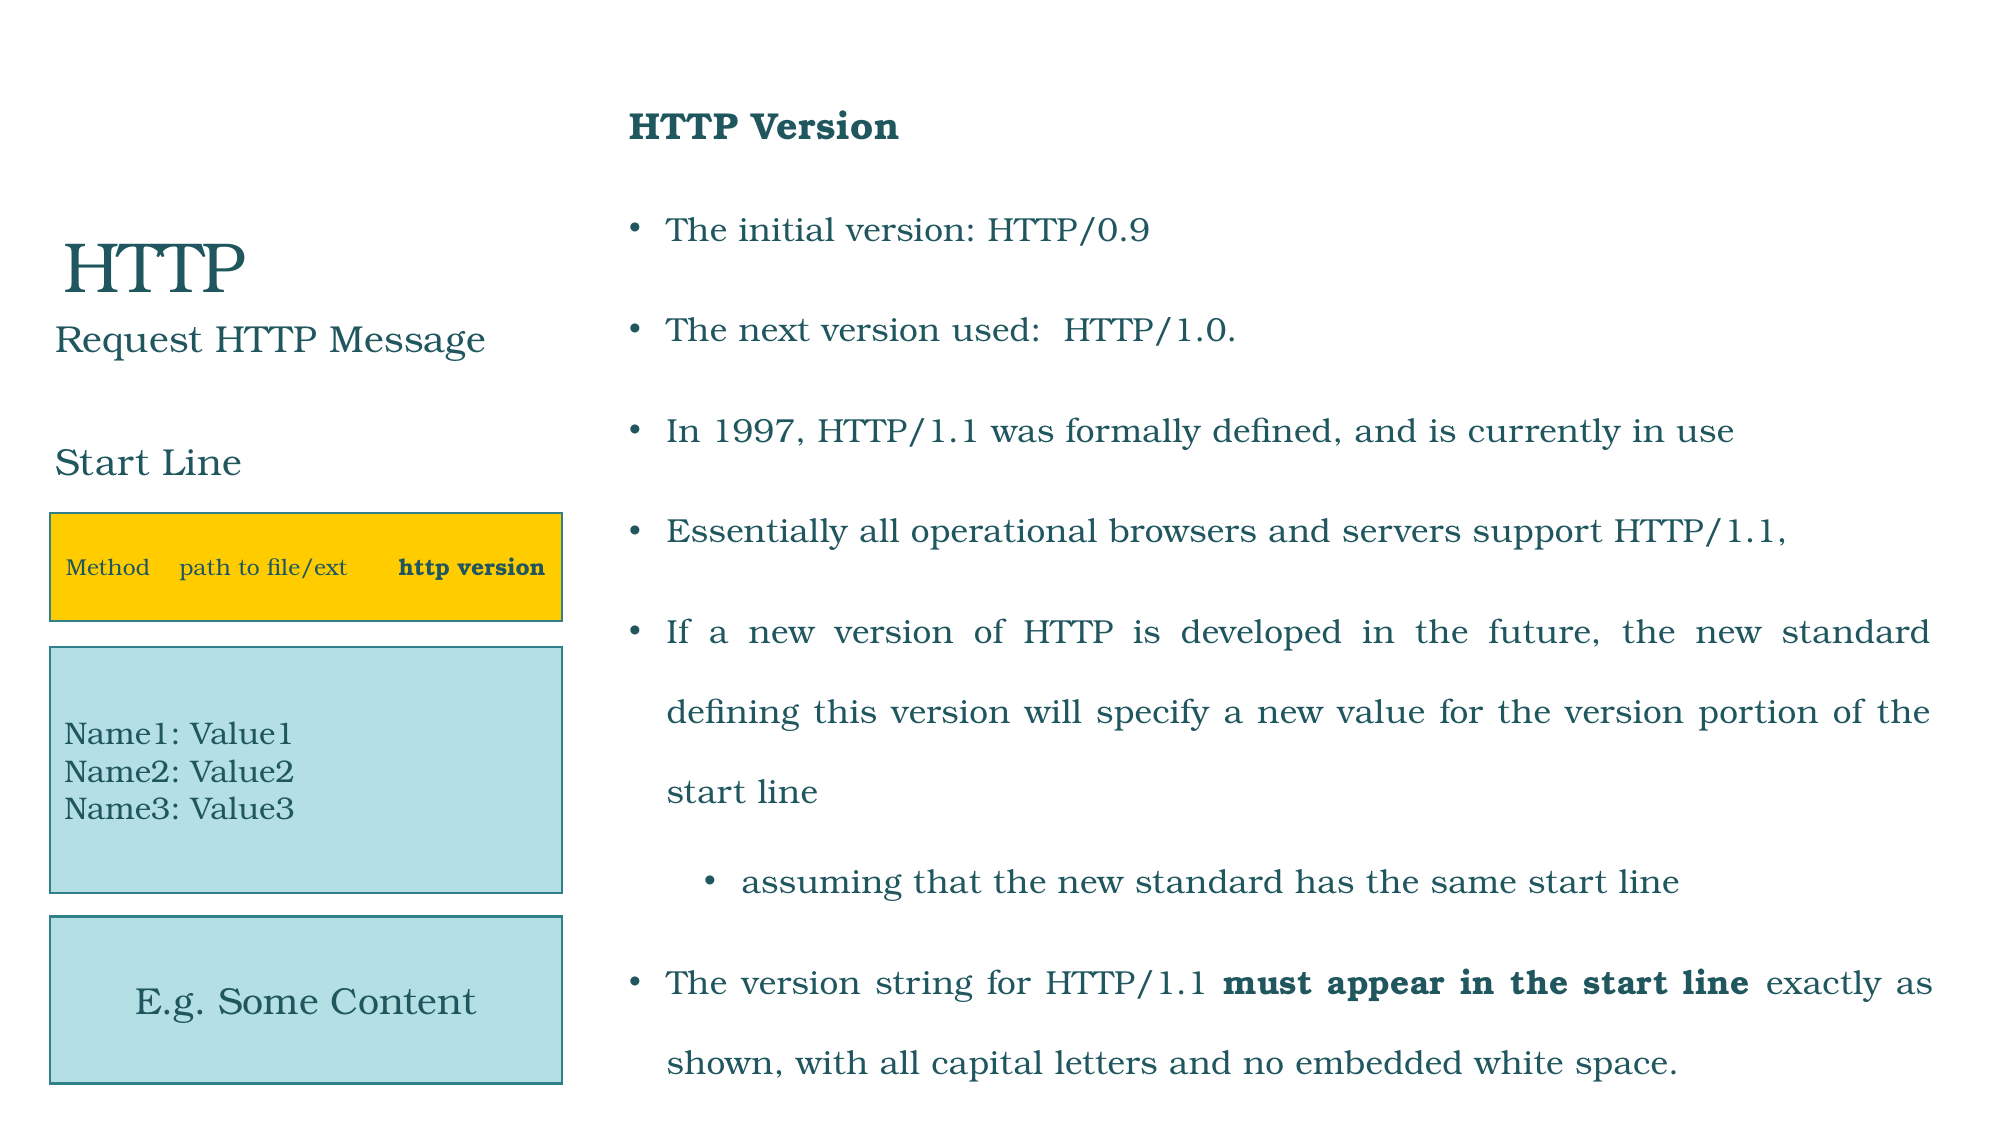

HTTP Version
The initial version: HTTP/0.9
The next version used:  HTTP/1.0.
In 1997, HTTP/1.1 was formally defined, and is currently in use
Essentially all operational browsers and servers support HTTP/1.1,
If a new version of HTTP is developed in the future, the new standard defining this version will specify a new value for the version portion of the start line
assuming that the new standard has the same start line
The version string for HTTP/1.1 must appear in the start line exactly as shown, with all capital letters and no embedded white space.
# HTTP
Request HTTP Message

Start Line
Method    path to file/ext       http version
Name1: Value1
Name2: Value2
Name3: Value3
E.g. Some Content